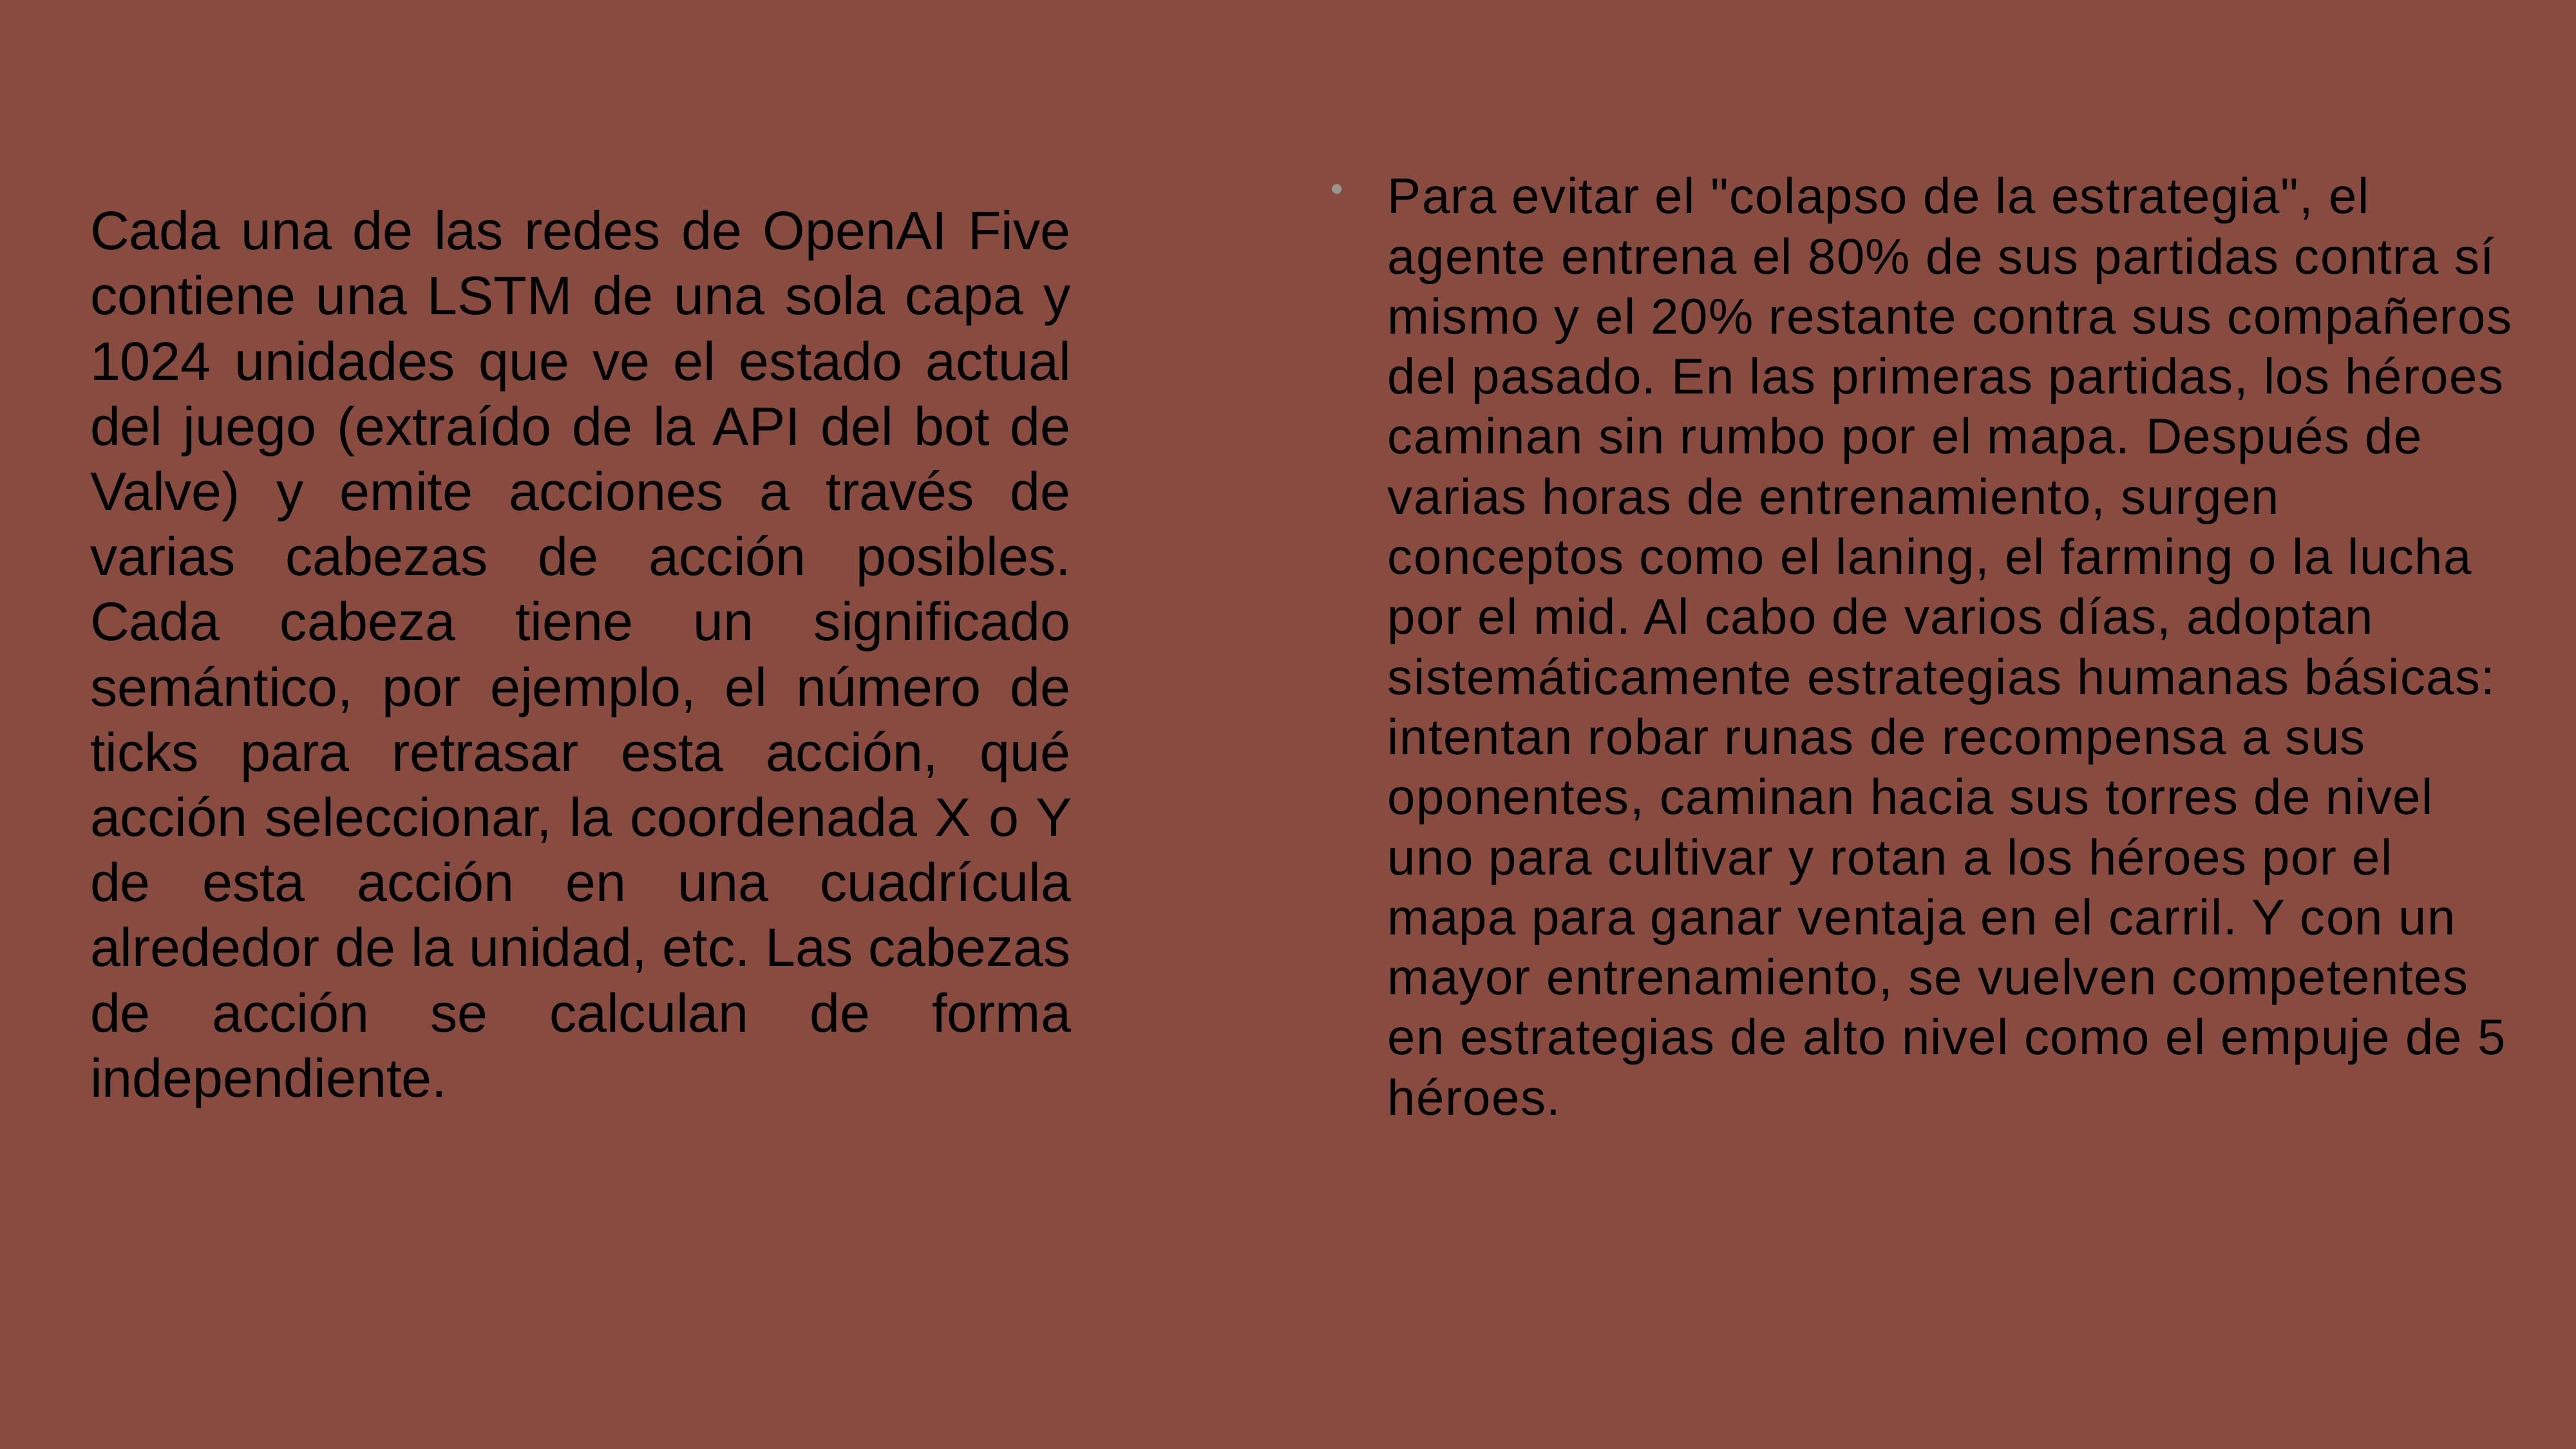

Para evitar el "colapso de la estrategia", el agente entrena el 80% de sus partidas contra sí mismo y el 20% restante contra sus compañeros del pasado. En las primeras partidas, los héroes caminan sin rumbo por el mapa. Después de varias horas de entrenamiento, surgen conceptos como el laning, el farming o la lucha por el mid. Al cabo de varios días, adoptan sistemáticamente estrategias humanas básicas: intentan robar runas de recompensa a sus oponentes, caminan hacia sus torres de nivel uno para cultivar y rotan a los héroes por el mapa para ganar ventaja en el carril. Y con un mayor entrenamiento, se vuelven competentes en estrategias de alto nivel como el empuje de 5 héroes.
Cada una de las redes de OpenAI Five contiene una LSTM de una sola capa y 1024 unidades que ve el estado actual del juego (extraído de la API del bot de Valve) y emite acciones a través de varias cabezas de acción posibles. Cada cabeza tiene un significado semántico, por ejemplo, el número de ticks para retrasar esta acción, qué acción seleccionar, la coordenada X o Y de esta acción en una cuadrícula alrededor de la unidad, etc. Las cabezas de acción se calculan de forma independiente.